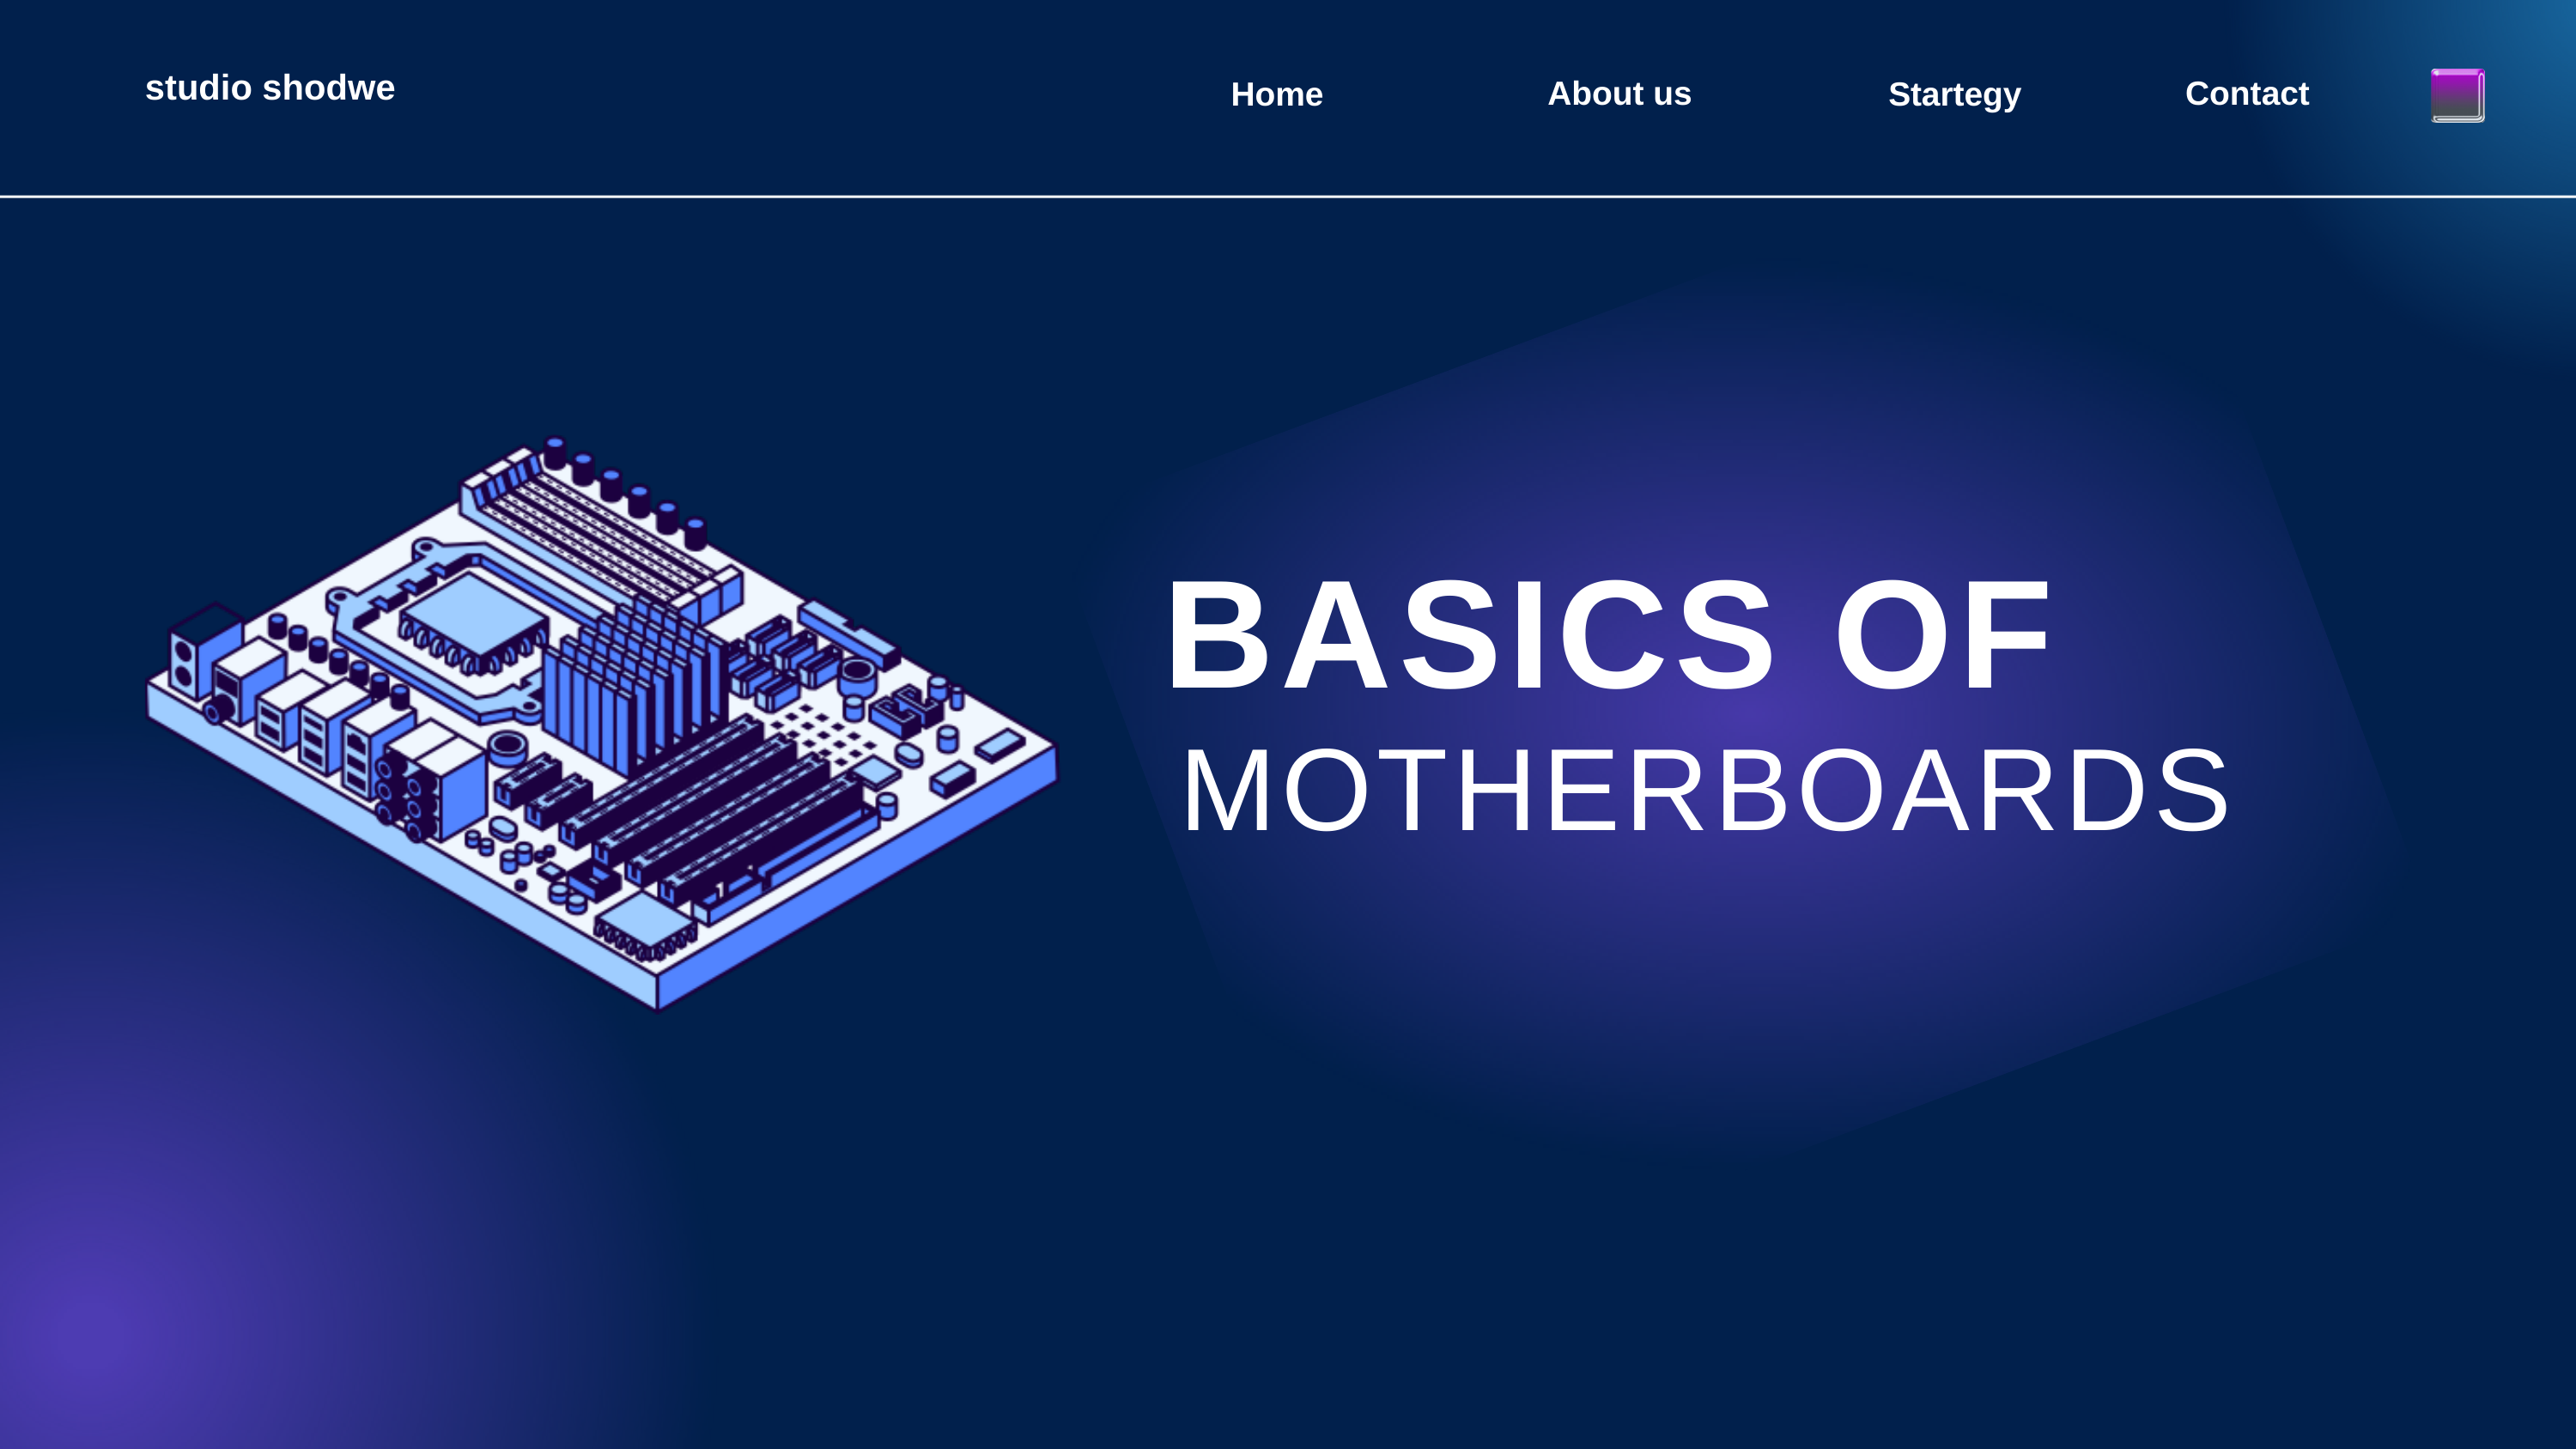

studio shodwe
About us
Contact
Home
Startegy

BASICS OF

MOTHERBOARDS